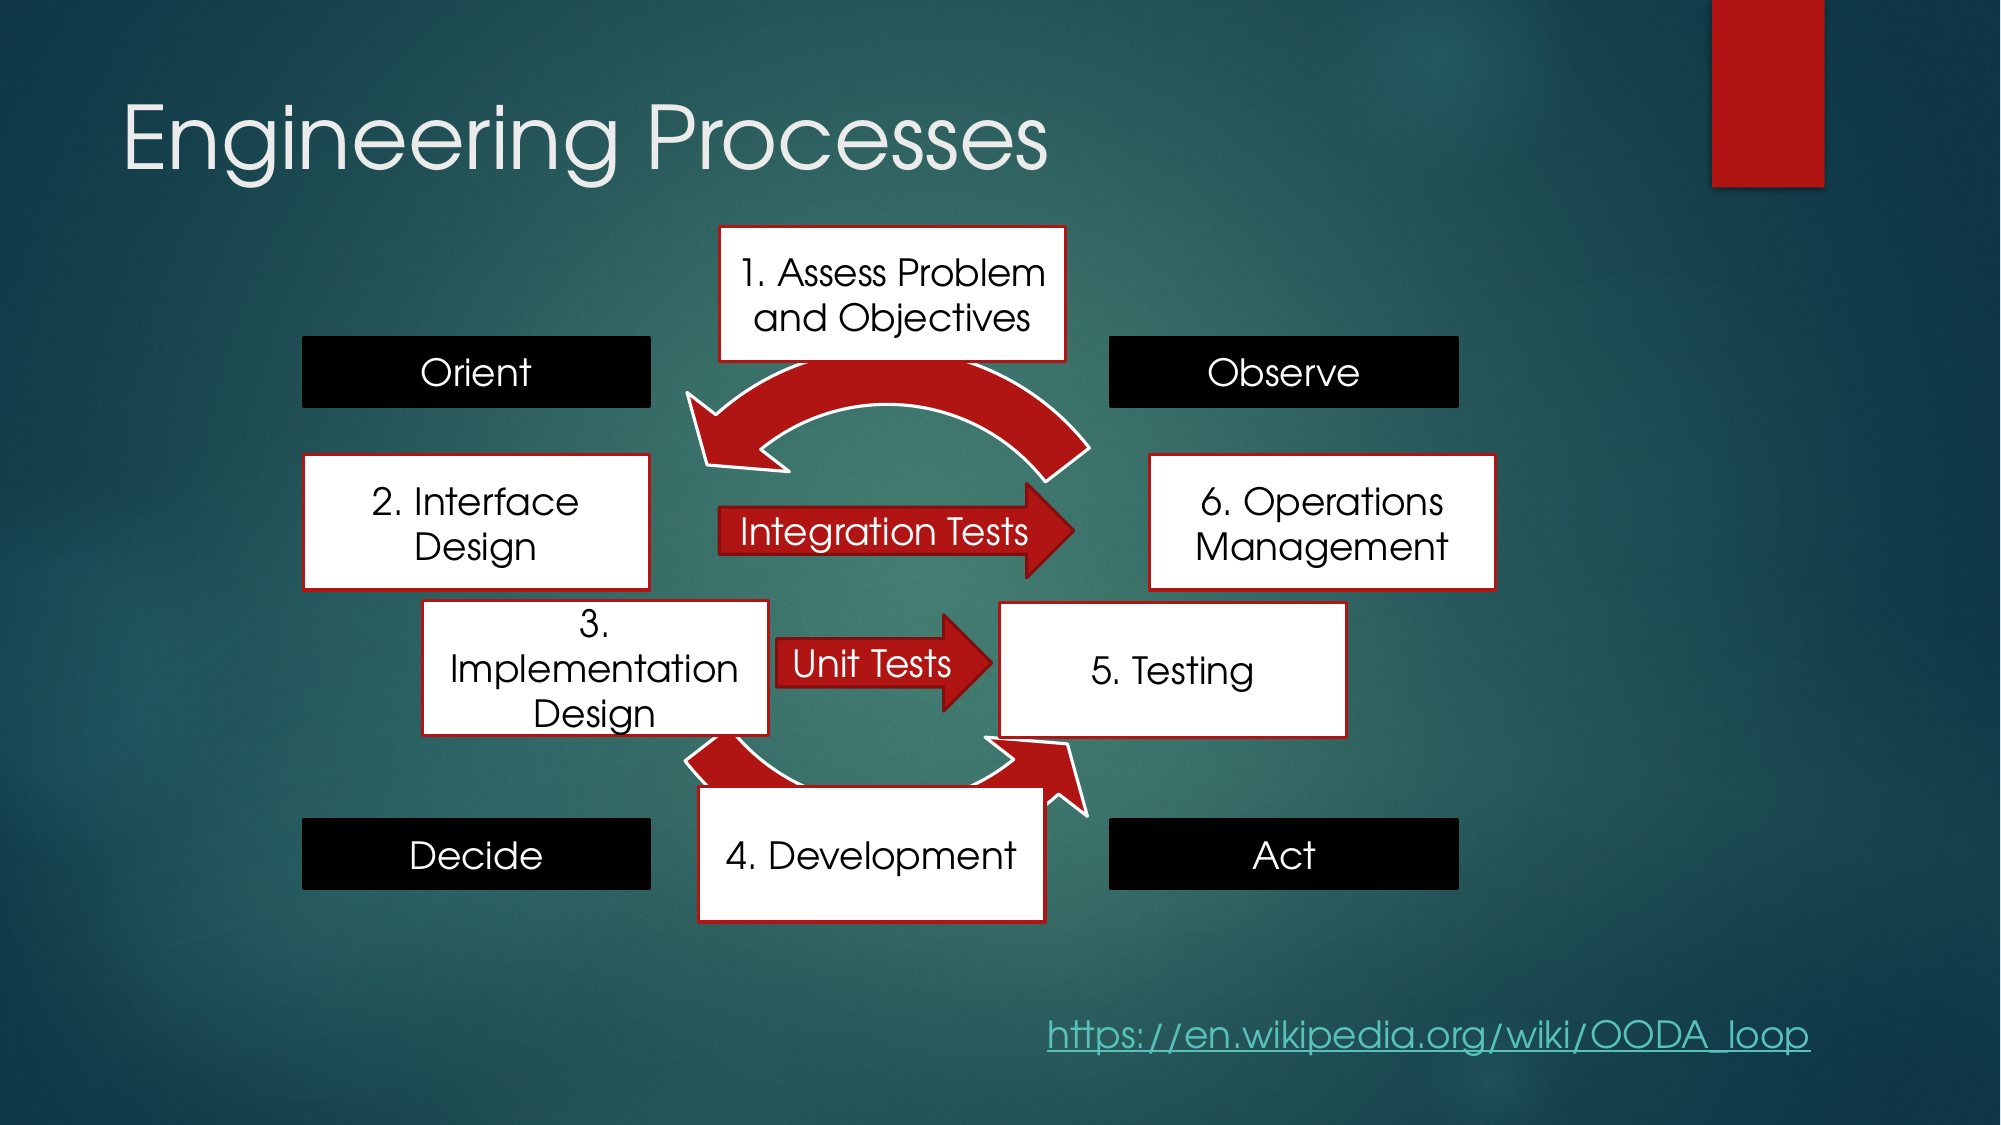

# Engineering Processes
1. Assess Problem and Objectives

Orient
Observe
6. Operations Management
2. Interface Design
Integration Tests
3. Implementation Design
5. Testing
Unit Tests
4. Development
Act
Decide
https://en.wikipedia.org/wiki/OODA_loop